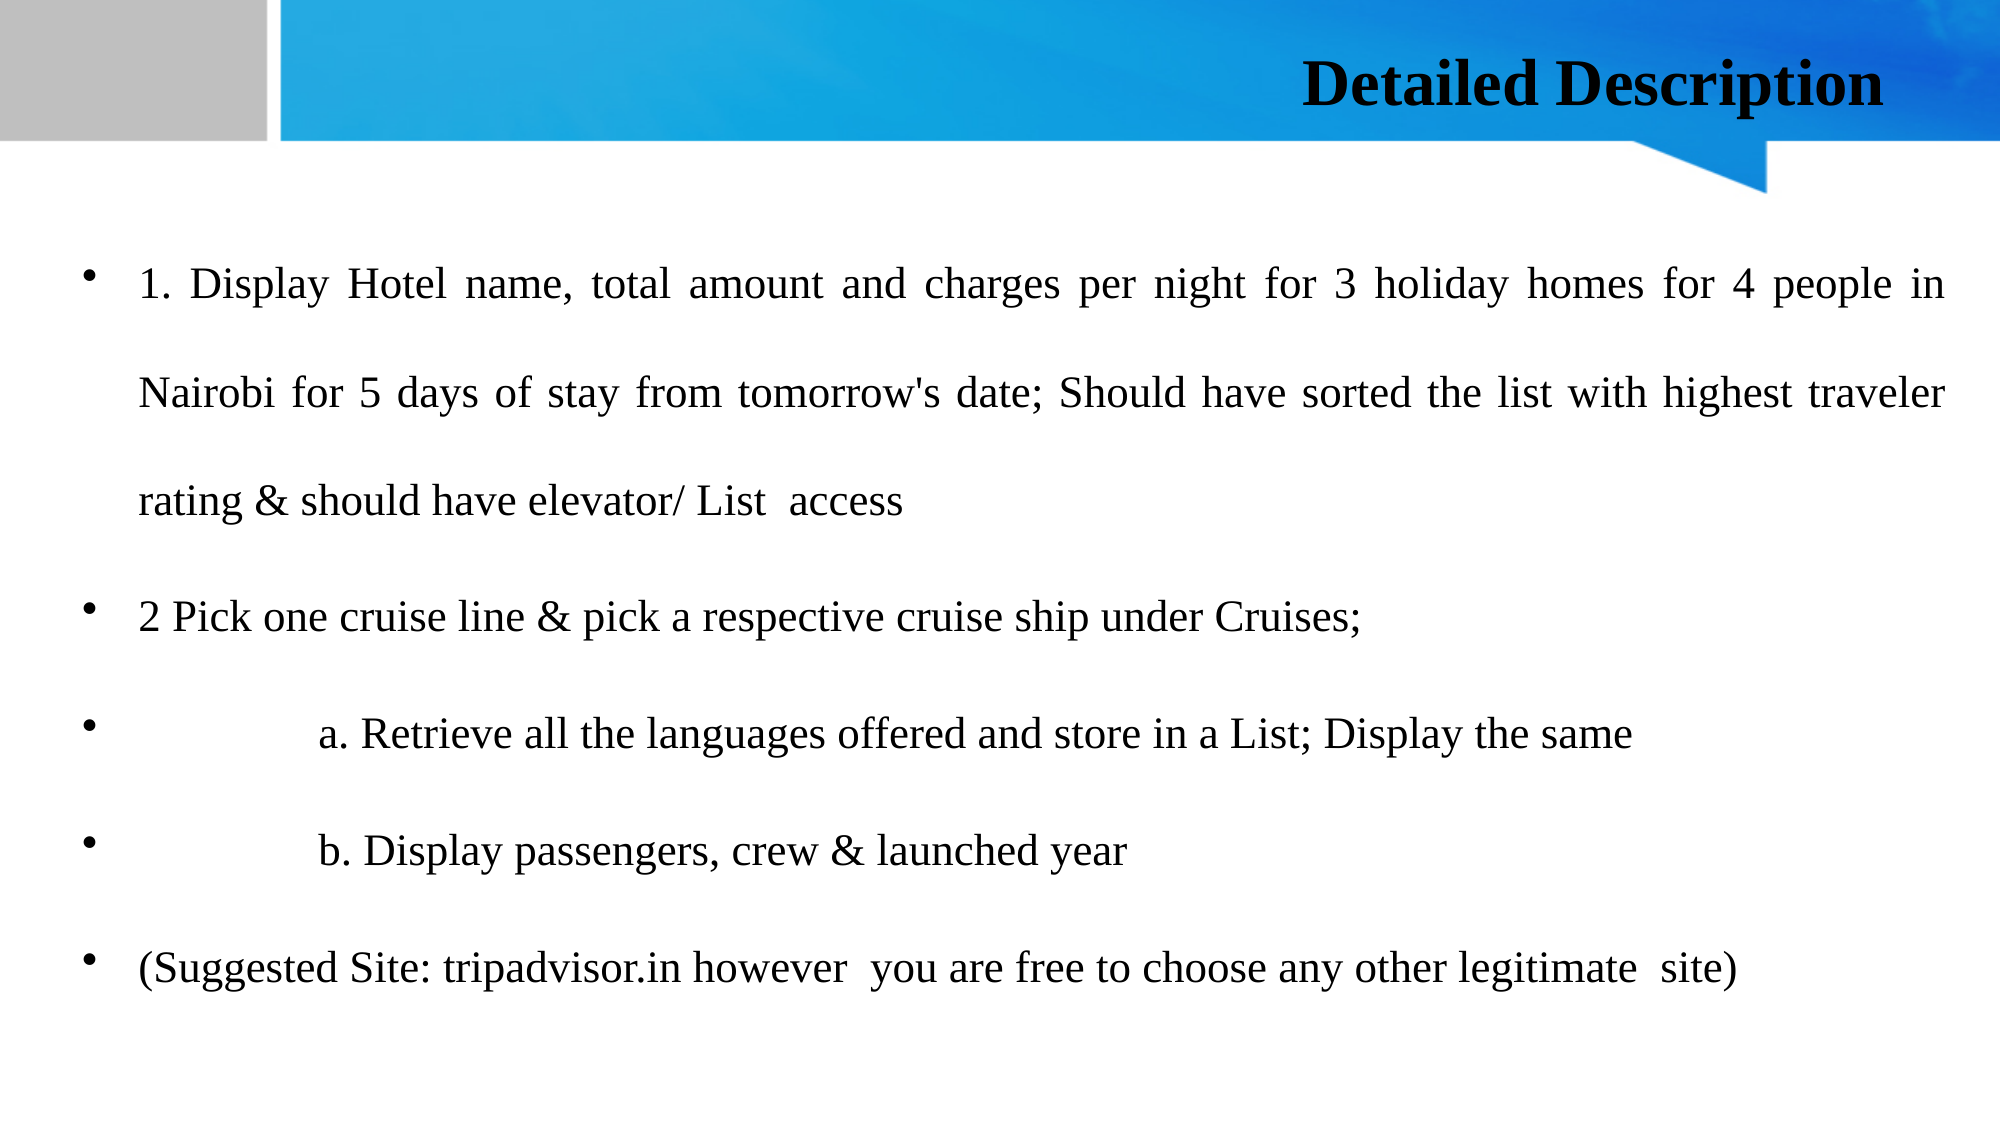

# Detailed Description
1. Display Hotel name, total amount and charges per night for 3 holiday homes for 4 people in Nairobi for 5 days of stay from tomorrow's date; Should have sorted the list with highest traveler rating & should have elevator/ List  access
2 Pick one cruise line & pick a respective cruise ship under Cruises;
                a. Retrieve all the languages offered and store in a List; Display the same
                b. Display passengers, crew & launched year
(Suggested Site: tripadvisor.in however  you are free to choose any other legitimate  site)